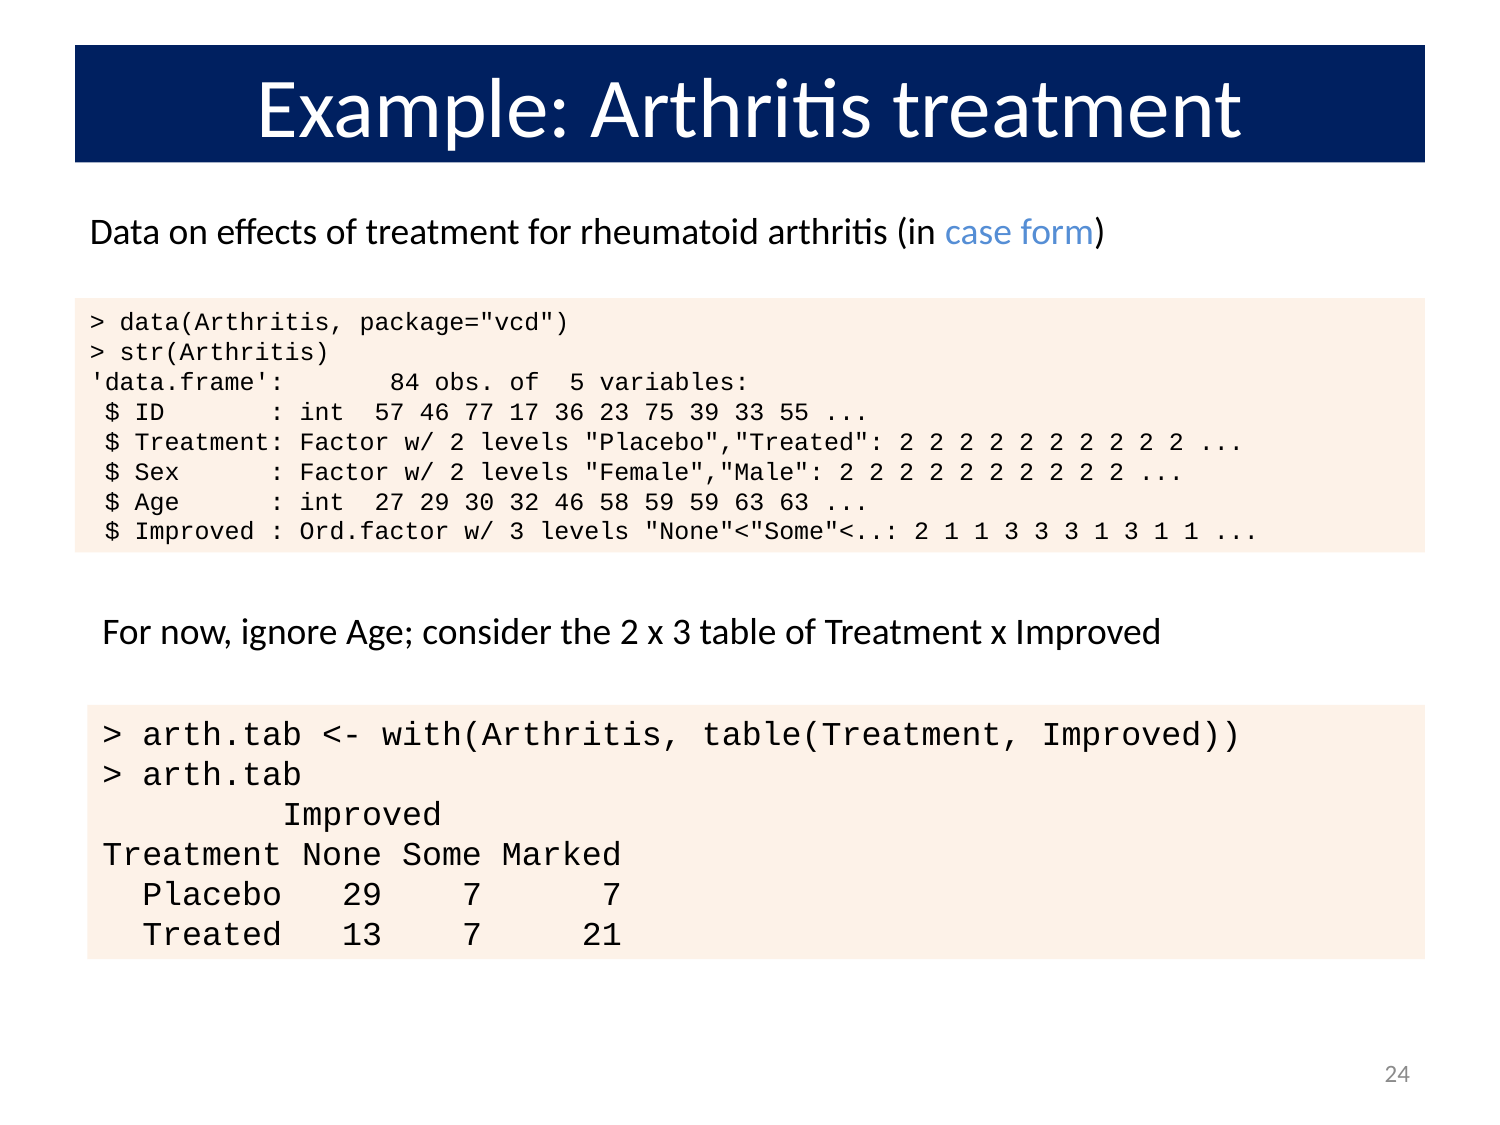

# Example: Arthritis treatment
Data on effects of treatment for rheumatoid arthritis (in case form)
> data(Arthritis, package="vcd")
> str(Arthritis)
'data.frame':	84 obs. of  5 variables:
 $ ID       : int  57 46 77 17 36 23 75 39 33 55 ...
 $ Treatment: Factor w/ 2 levels "Placebo","Treated": 2 2 2 2 2 2 2 2 2 2 ...
 $ Sex      : Factor w/ 2 levels "Female","Male": 2 2 2 2 2 2 2 2 2 2 ...
 $ Age      : int  27 29 30 32 46 58 59 59 63 63 ...
 $ Improved : Ord.factor w/ 3 levels "None"<"Some"<..: 2 1 1 3 3 3 1 3 1 1 ...
For now, ignore Age; consider the 2 x 3 table of Treatment x Improved
> arth.tab <- with(Arthritis, table(Treatment, Improved))
> arth.tab
         Improved
Treatment None Some Marked
  Placebo   29    7      7
  Treated   13    7     21
24